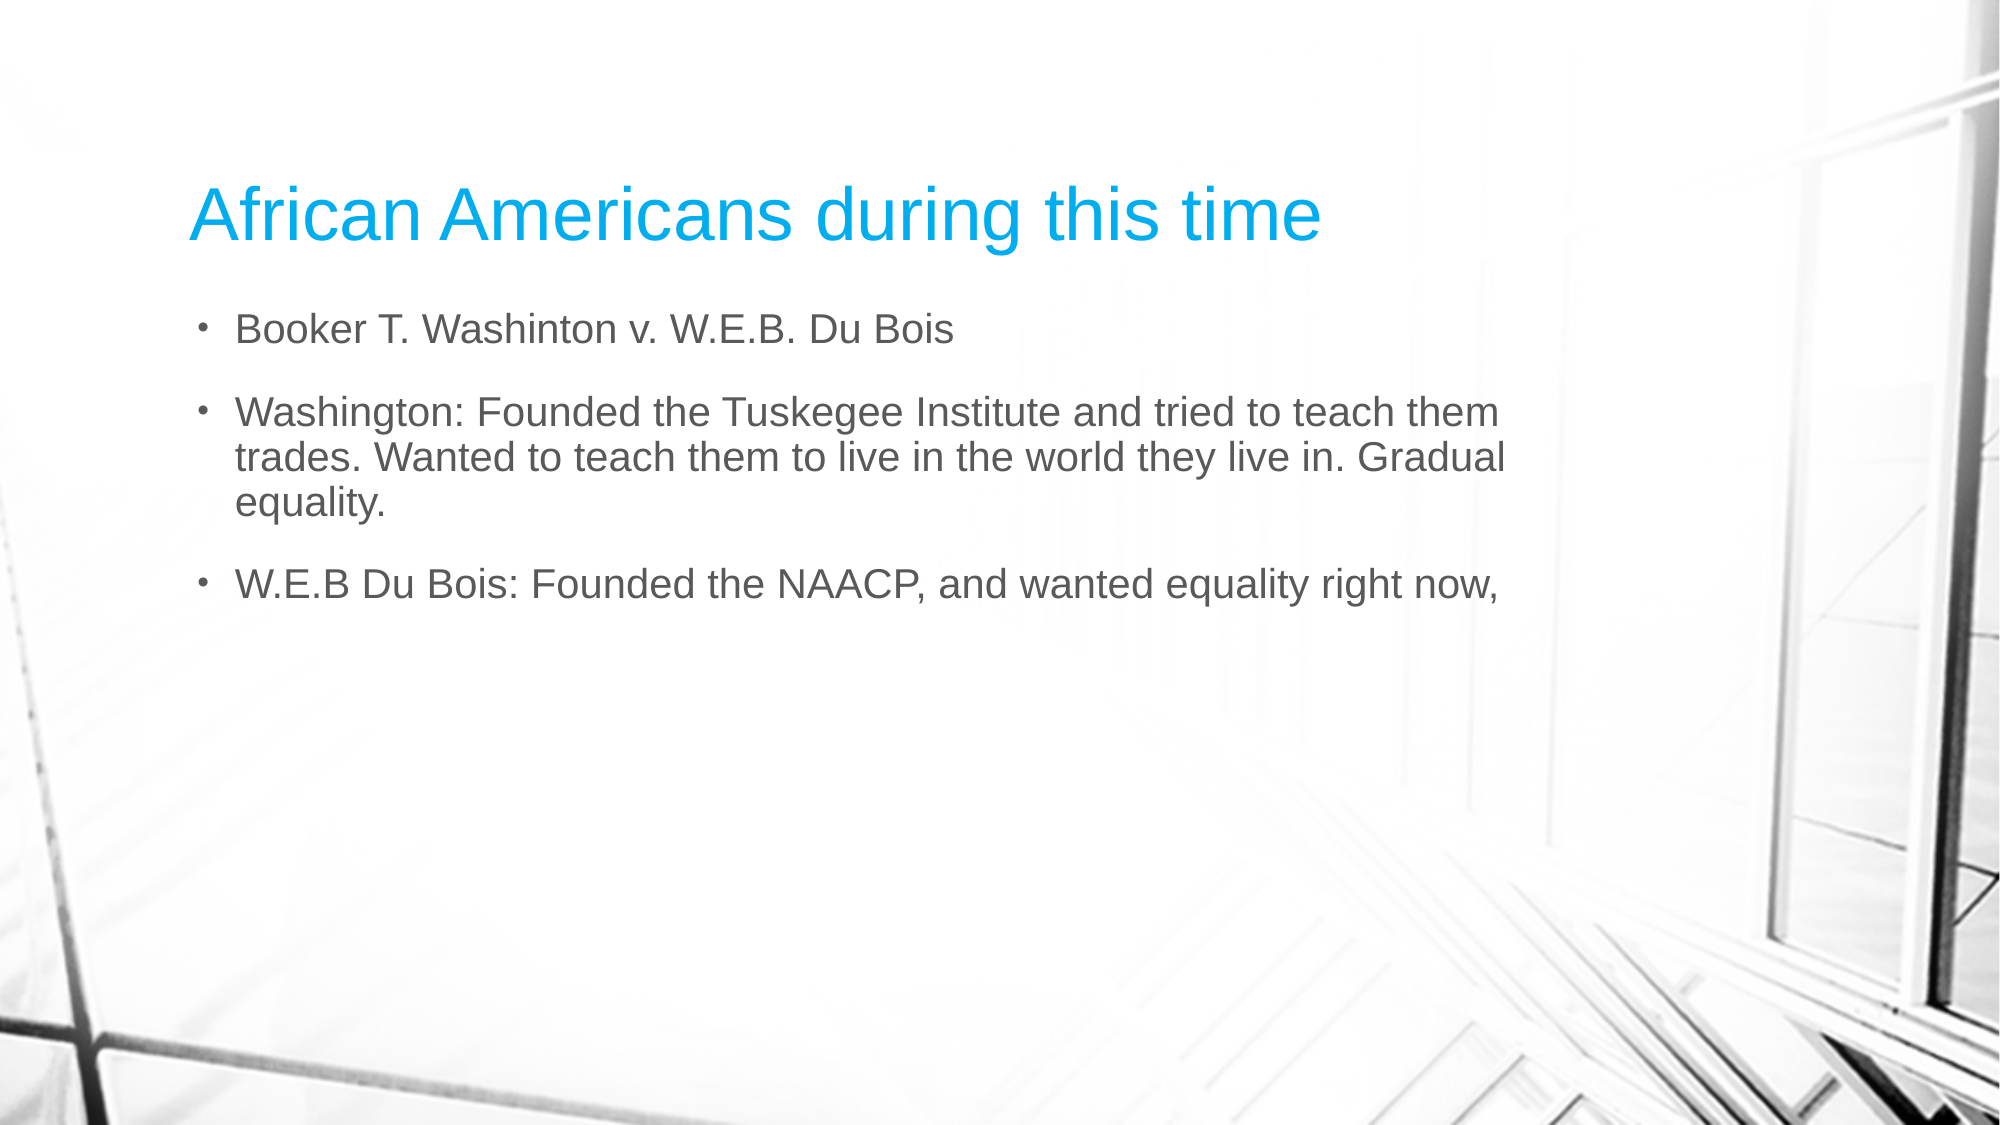

# African Americans during this time
Booker T. Washinton v. W.E.B. Du Bois
Washington: Founded the Tuskegee Institute and tried to teach them trades. Wanted to teach them to live in the world they live in. Gradual equality.
W.E.B Du Bois: Founded the NAACP, and wanted equality right now,